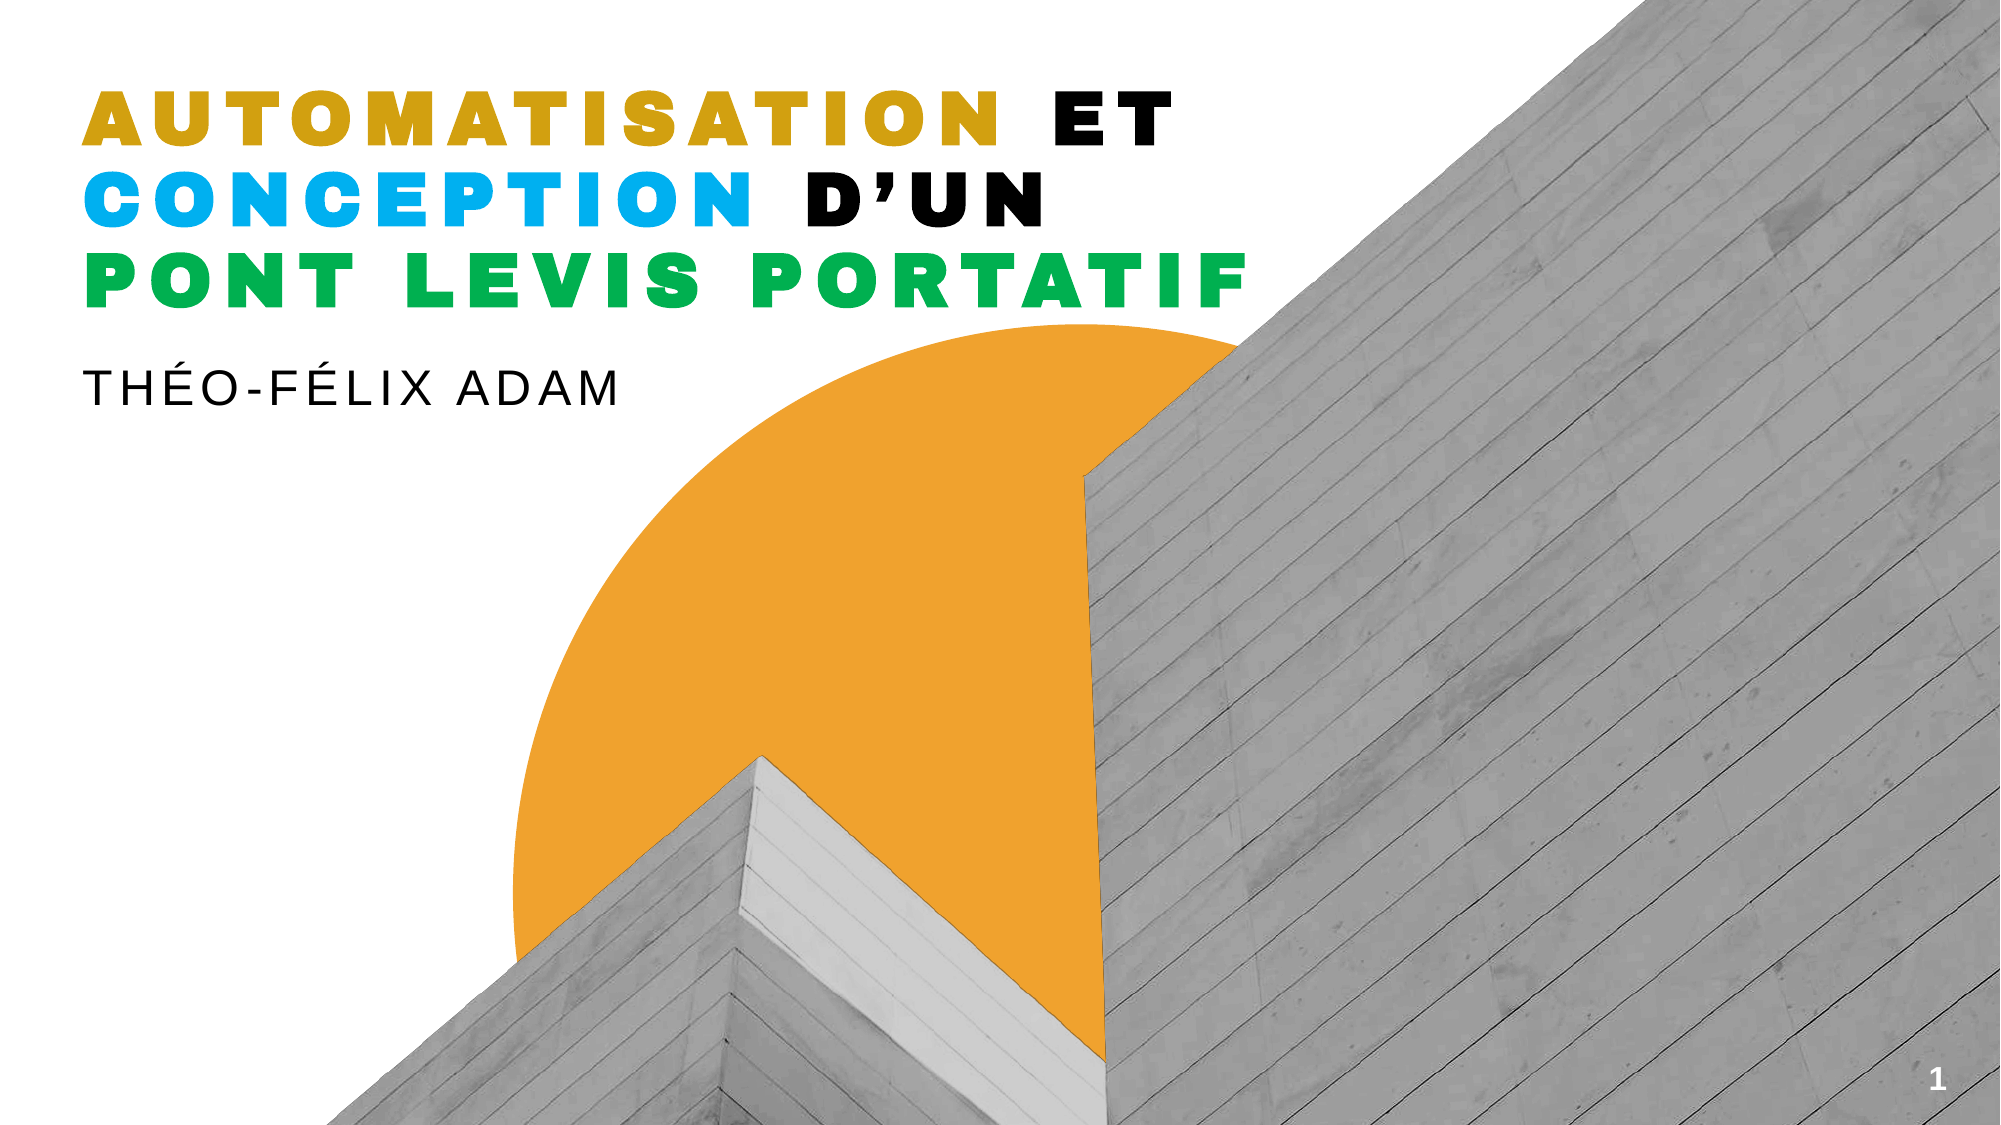

# Automatisation et Conception d’un pont levis portatif
Théo-Félix Adam
1